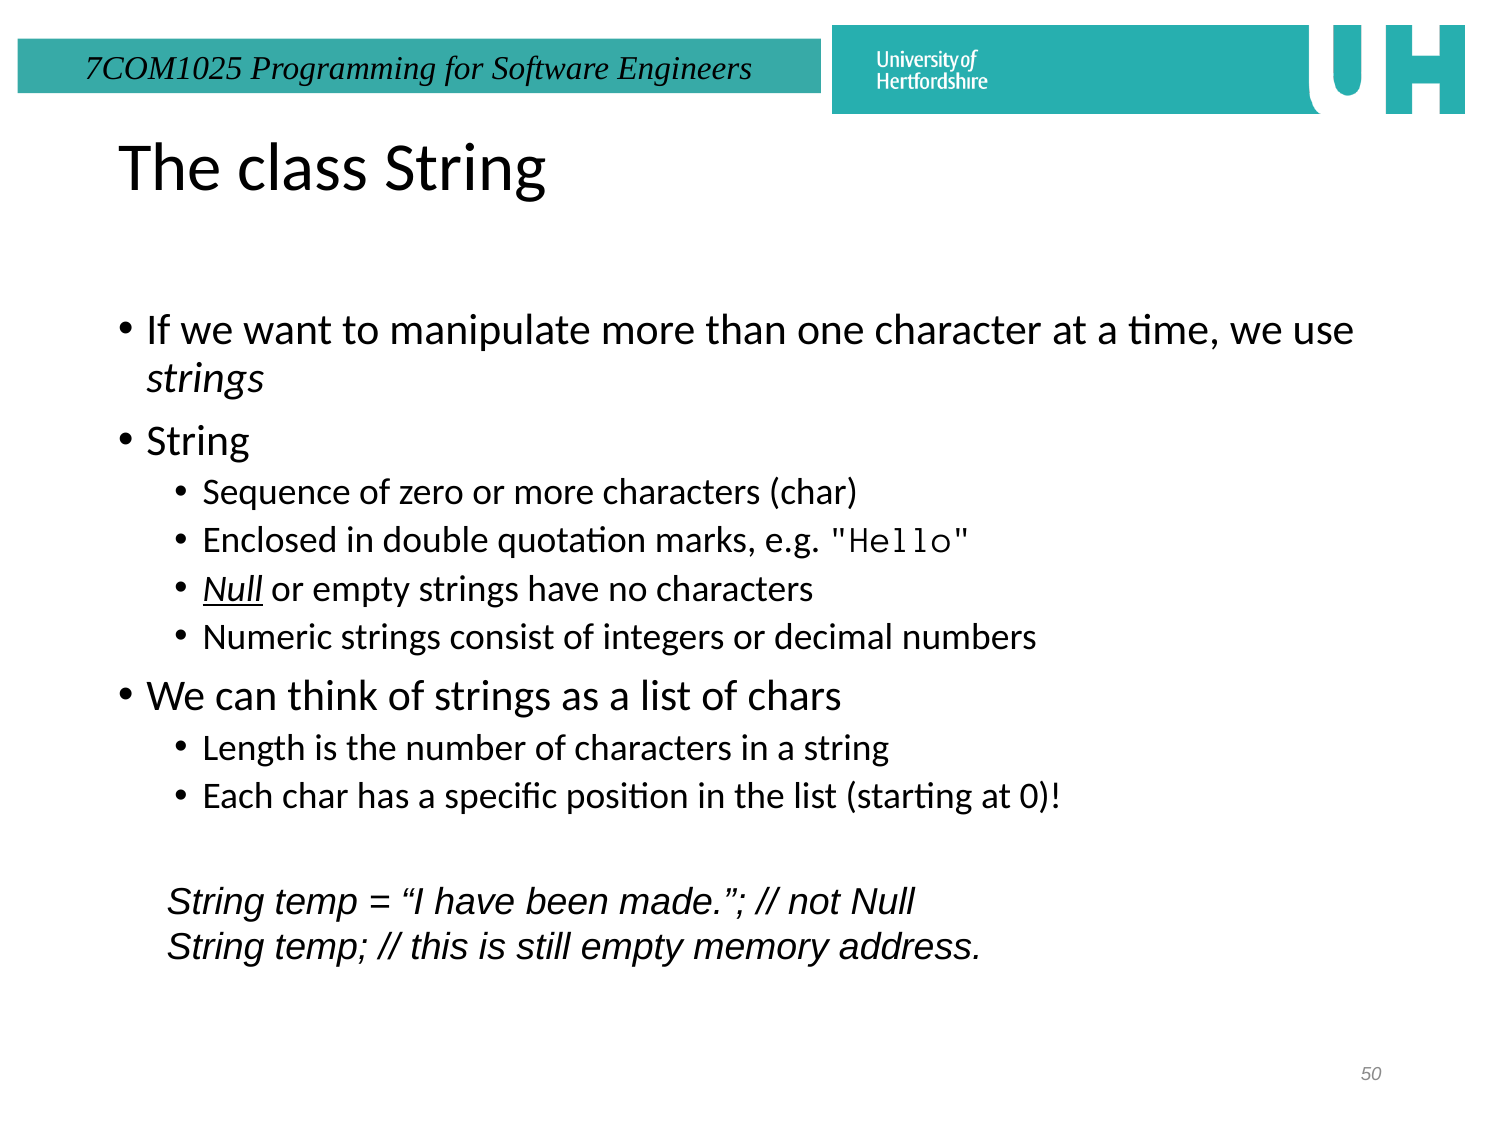

# The class String
If we want to manipulate more than one character at a time, we use strings
String
Sequence of zero or more characters (char)
Enclosed in double quotation marks, e.g. "Hello"
Null or empty strings have no characters
Numeric strings consist of integers or decimal numbers
We can think of strings as a list of chars
Length is the number of characters in a string
Each char has a specific position in the list (starting at 0)!

String temp = “I have been made.”; // not Null
String temp; // this is still empty memory address.
50